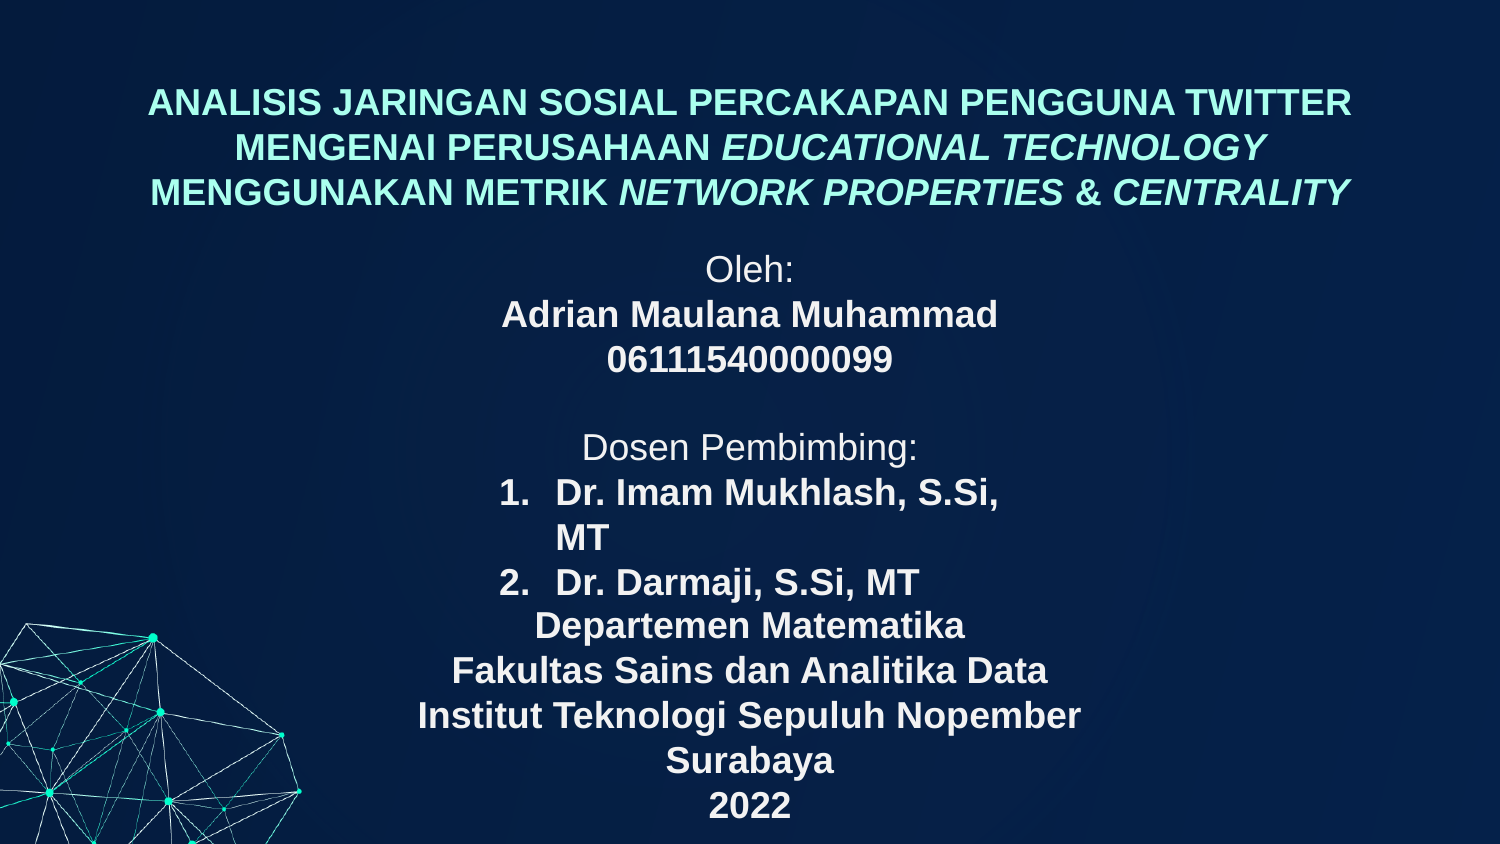

ANALISIS JARINGAN SOSIAL PERCAKAPAN PENGGUNA TWITTER MENGENAI PERUSAHAAN EDUCATIONAL TECHNOLOGY MENGGUNAKAN METRIK NETWORK PROPERTIES & CENTRALITY
Oleh:
Adrian Maulana Muhammad
06111540000099
Dosen Pembimbing:
Dr. Imam Mukhlash, S.Si, MT
Dr. Darmaji, S.Si, MT
Departemen Matematika
Fakultas Sains dan Analitika Data
Institut Teknologi Sepuluh Nopember
Surabaya
2022